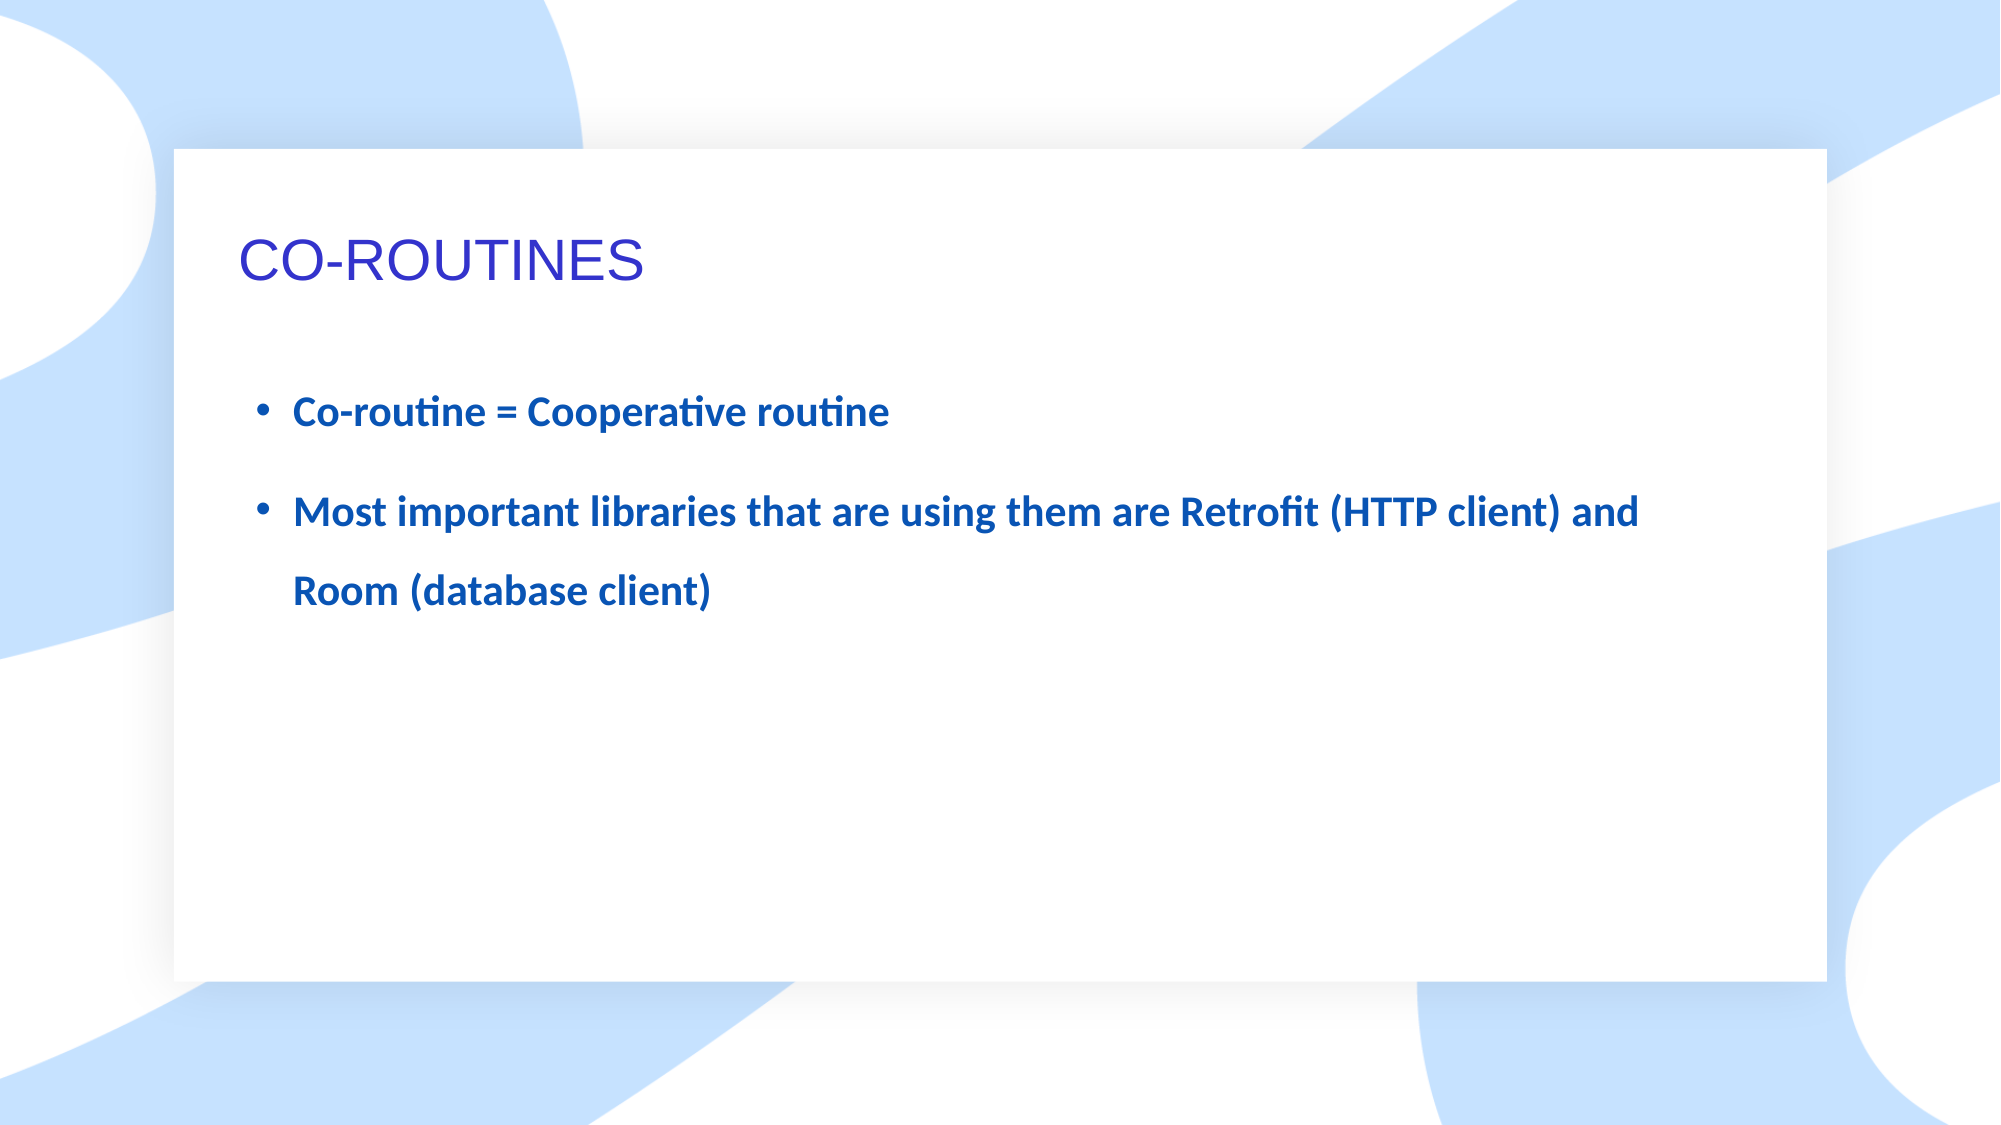

# CO-ROUTINES
Co-routine = Cooperative routine
Most important libraries that are using them are Retrofit (HTTP client) and Room (database client)